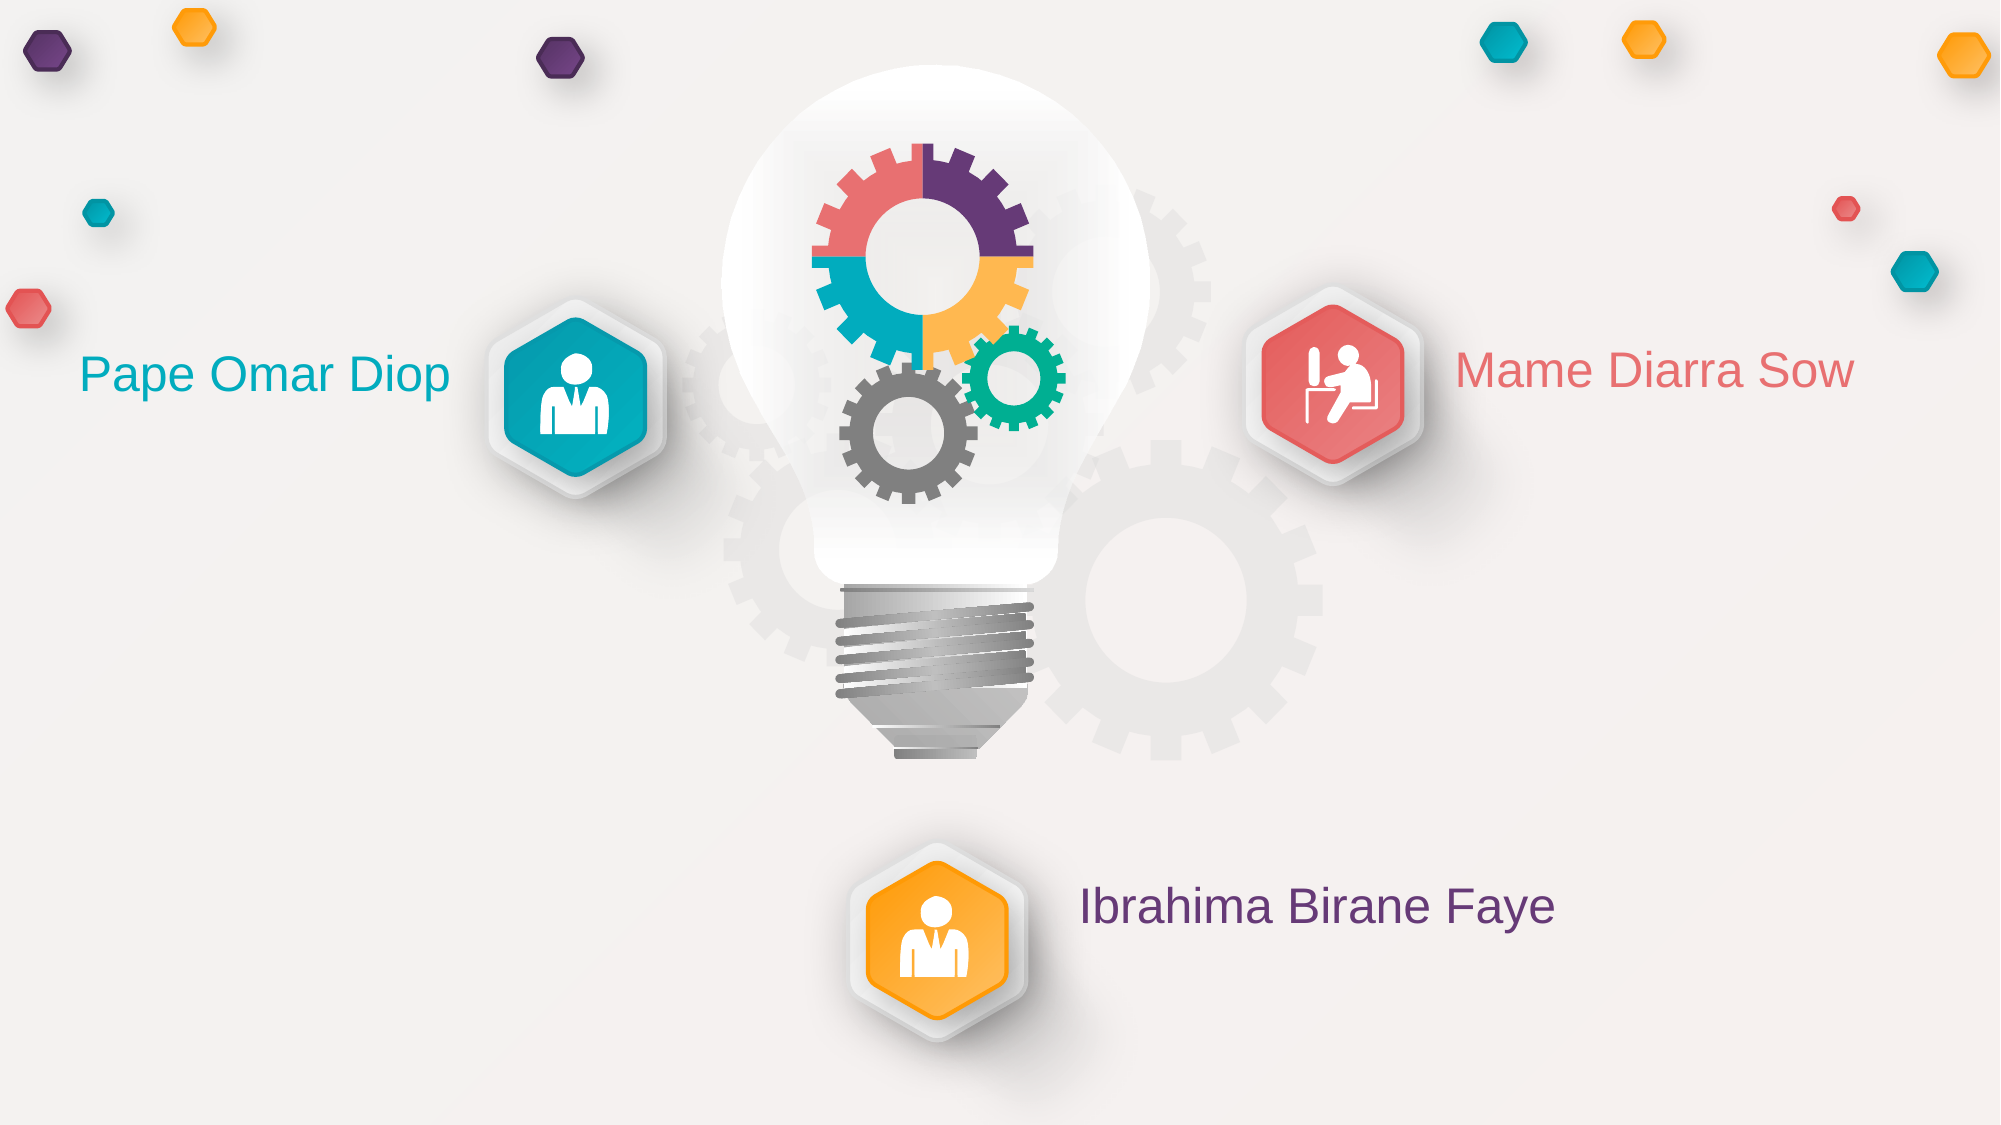

Mame Diarra Sow
Pape Omar Diop

Ibrahima Birane Faye